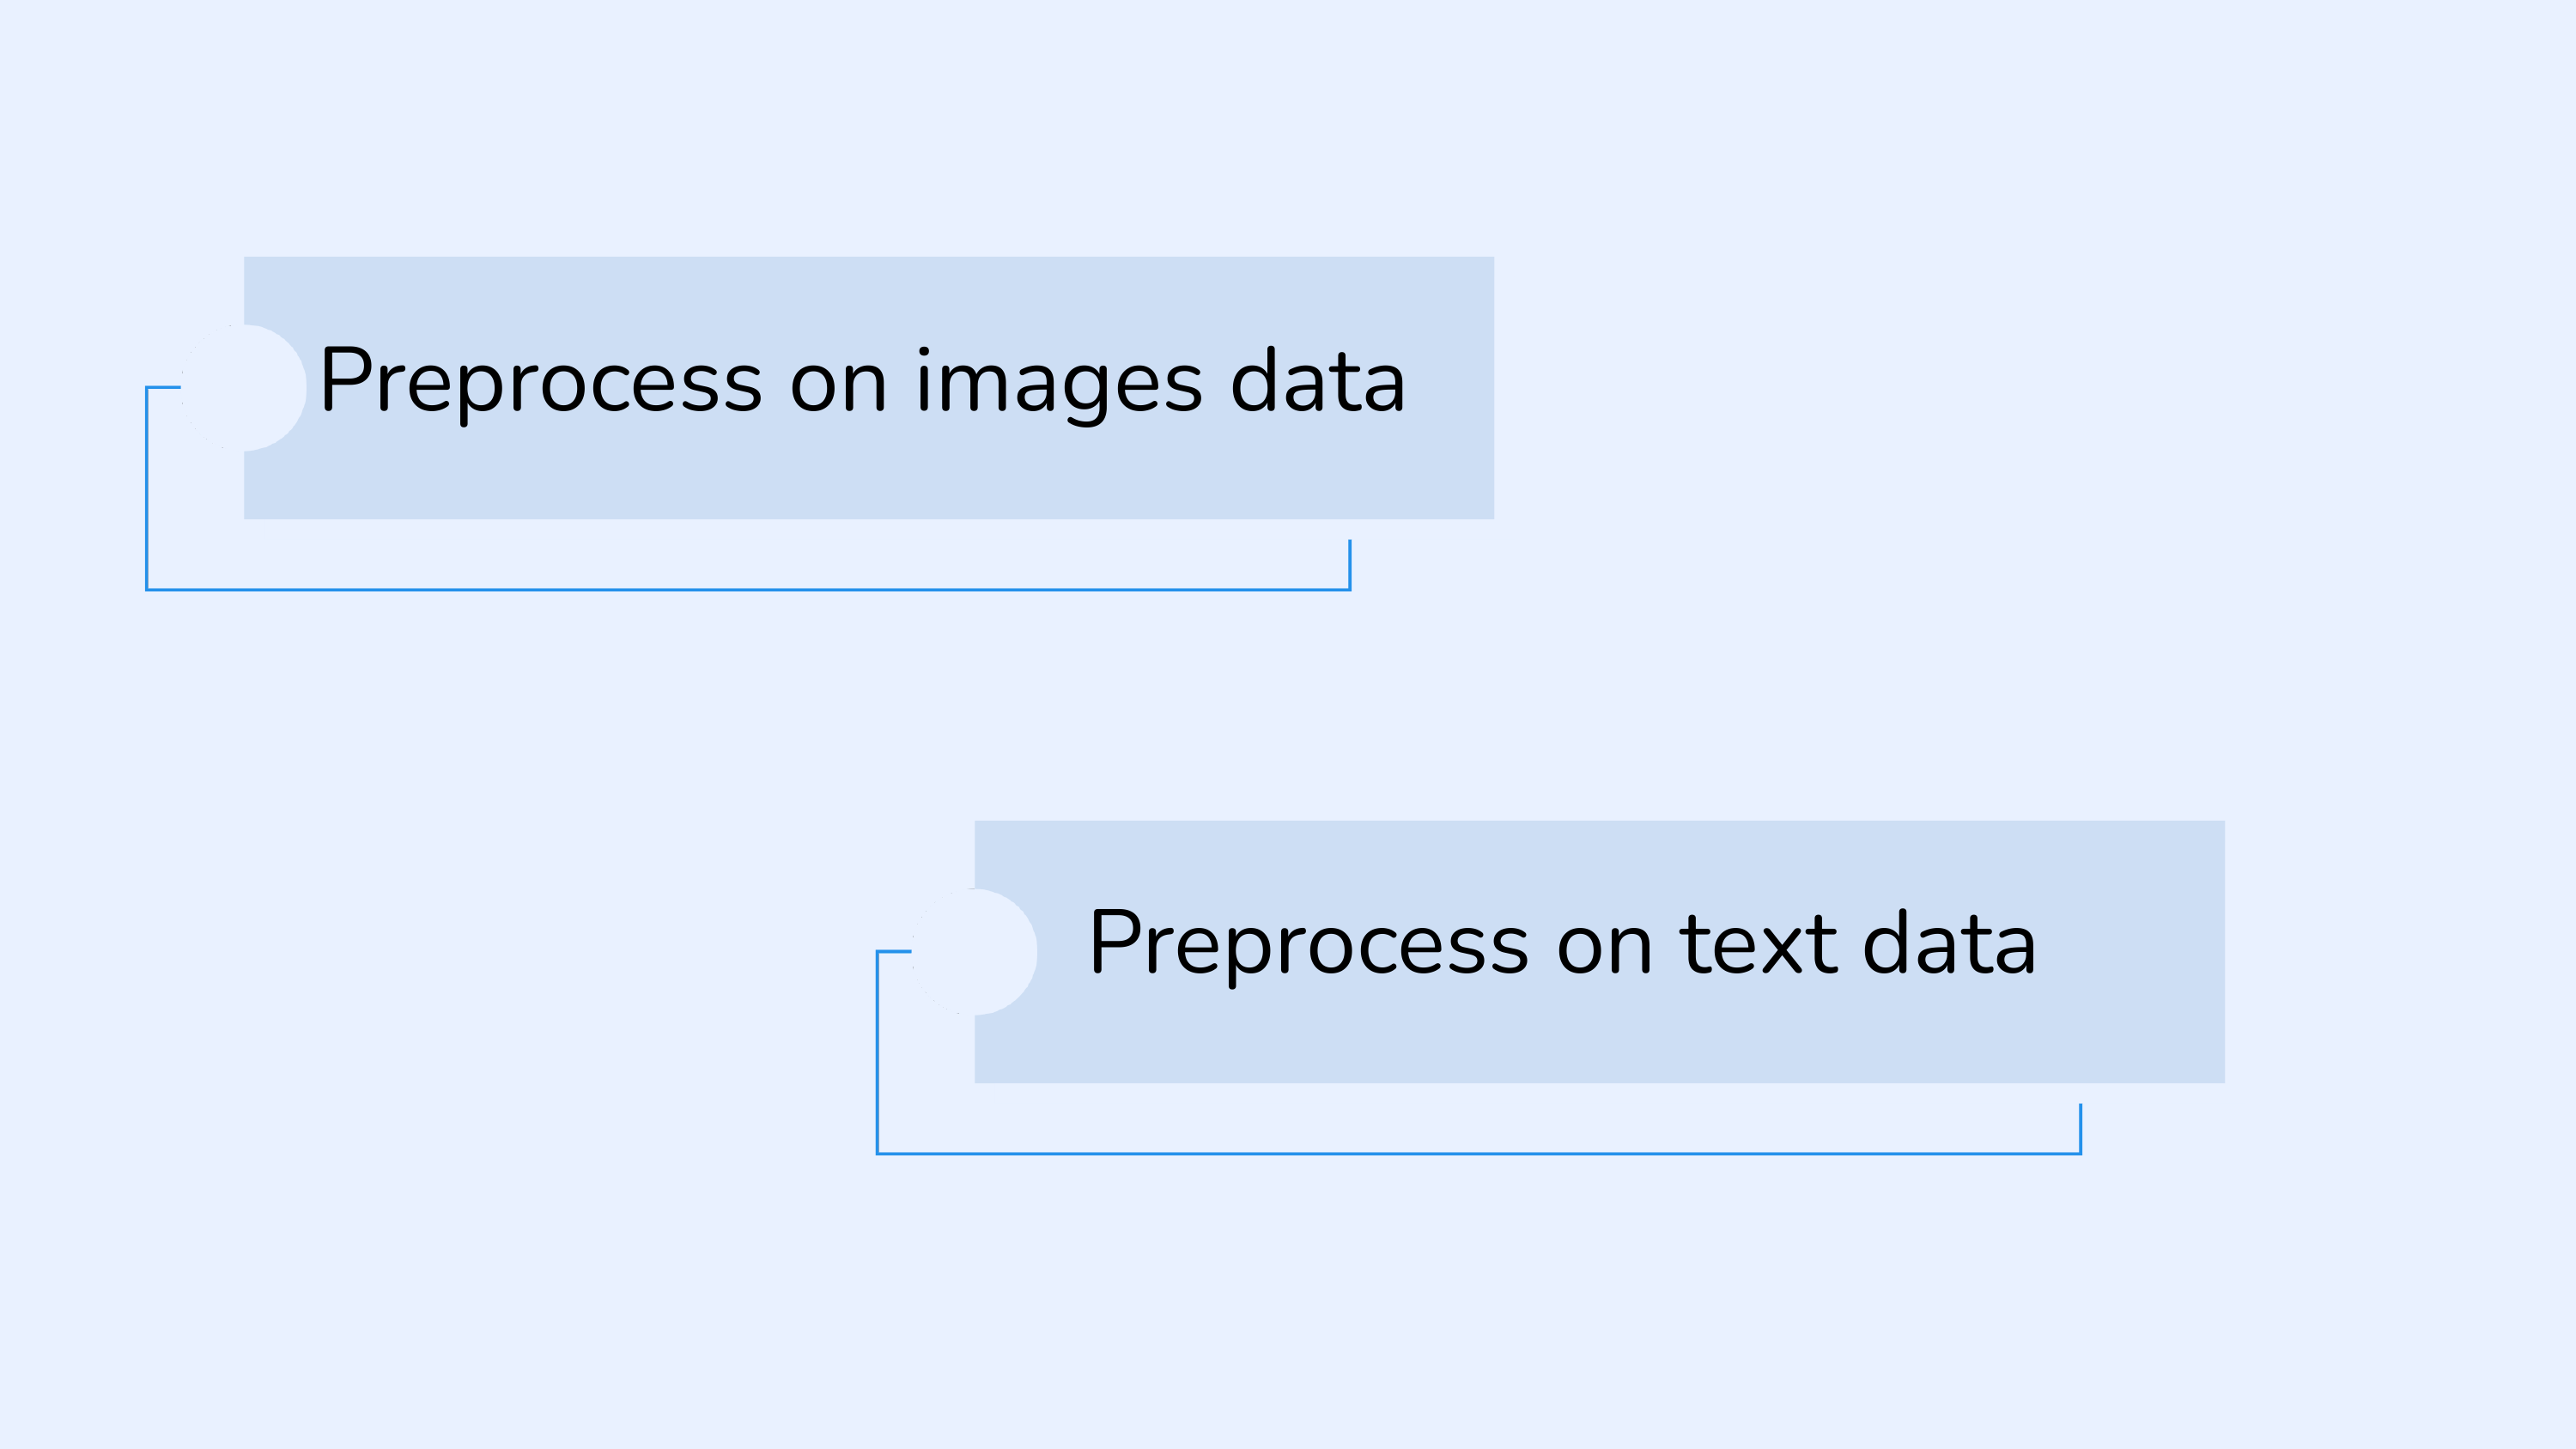

Preprocess on images data

Preprocess on text data